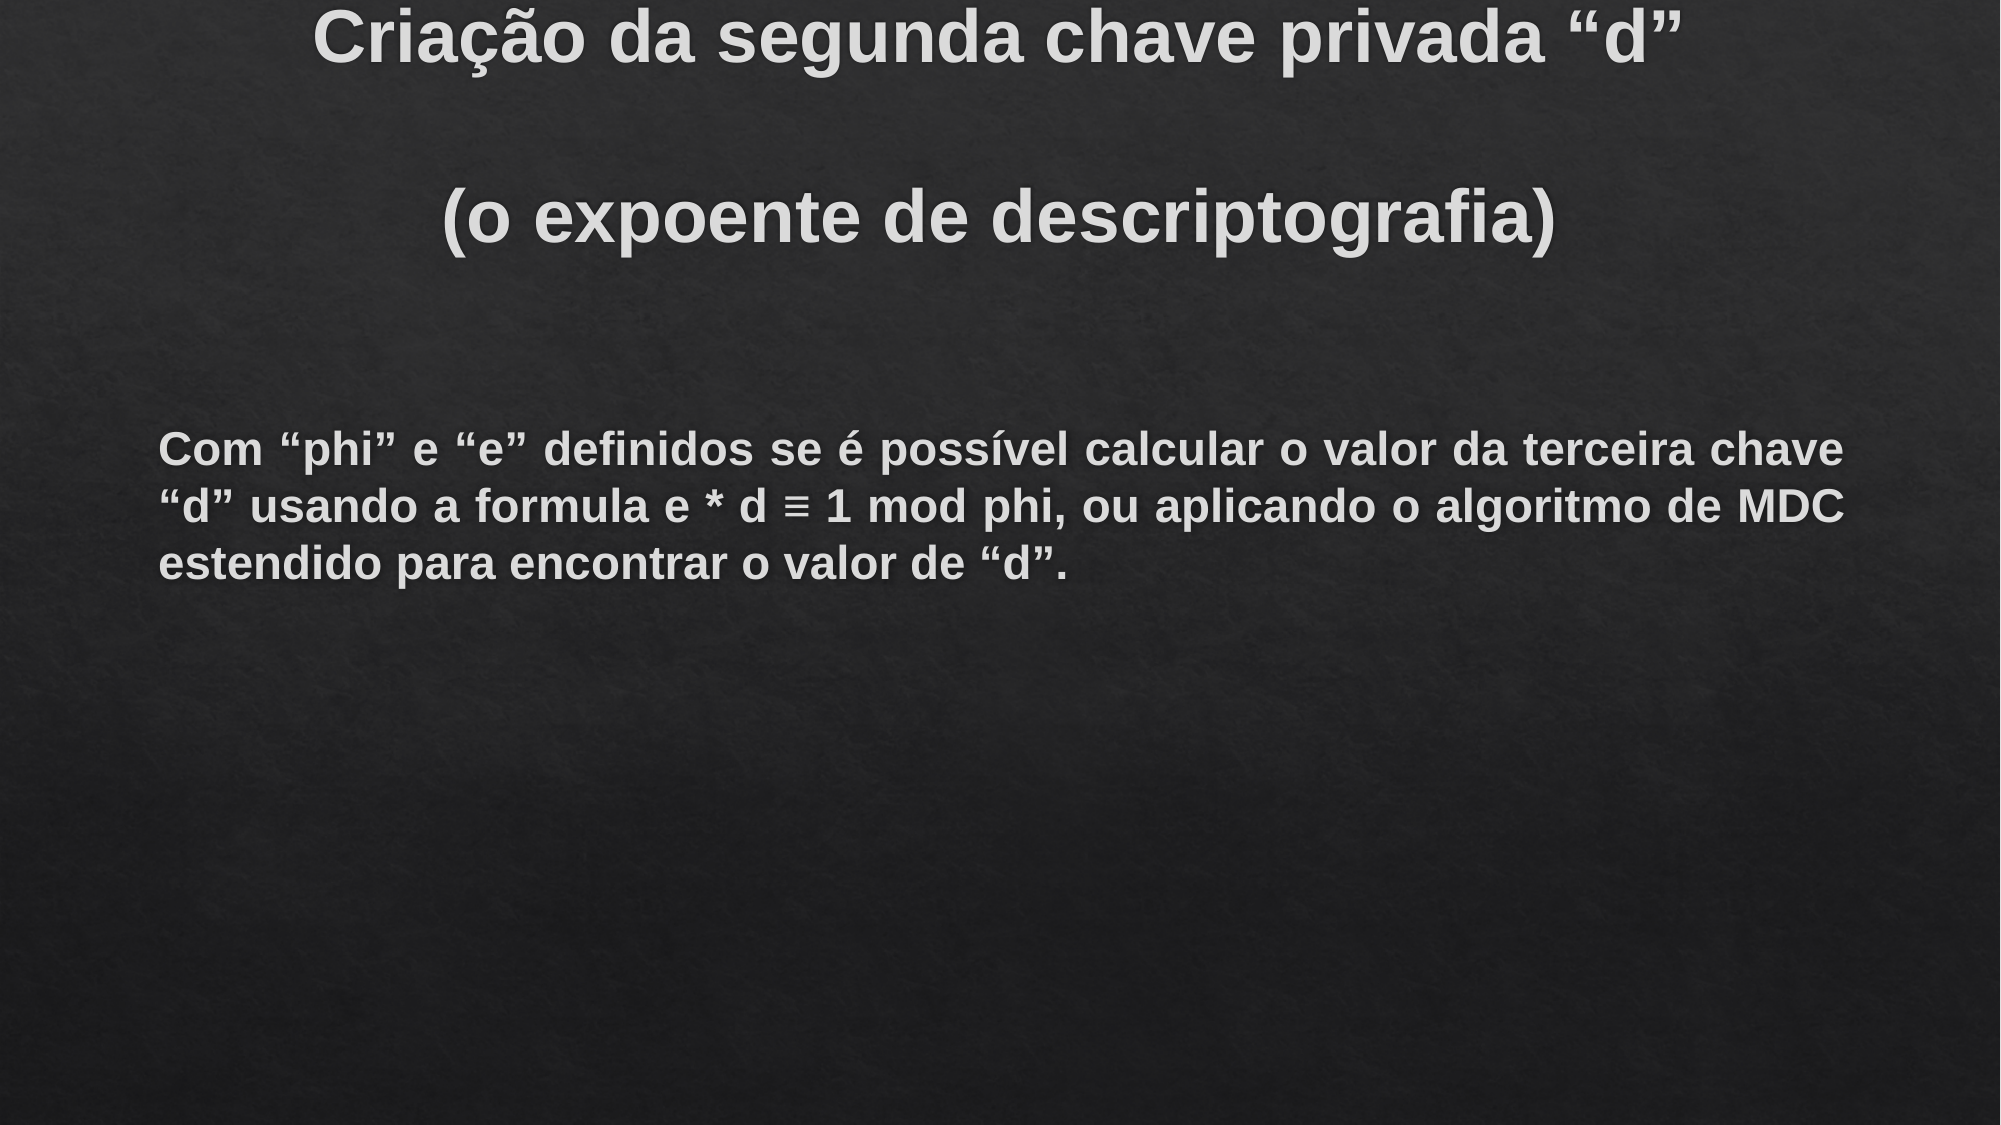

# Criação da segunda chave privada “d” (o expoente de descriptografia)
Com “phi” e “e” definidos se é possível calcular o valor da terceira chave “d” usando a formula e * d ≡ 1 mod phi, ou aplicando o algoritmo de MDC estendido para encontrar o valor de “d”.